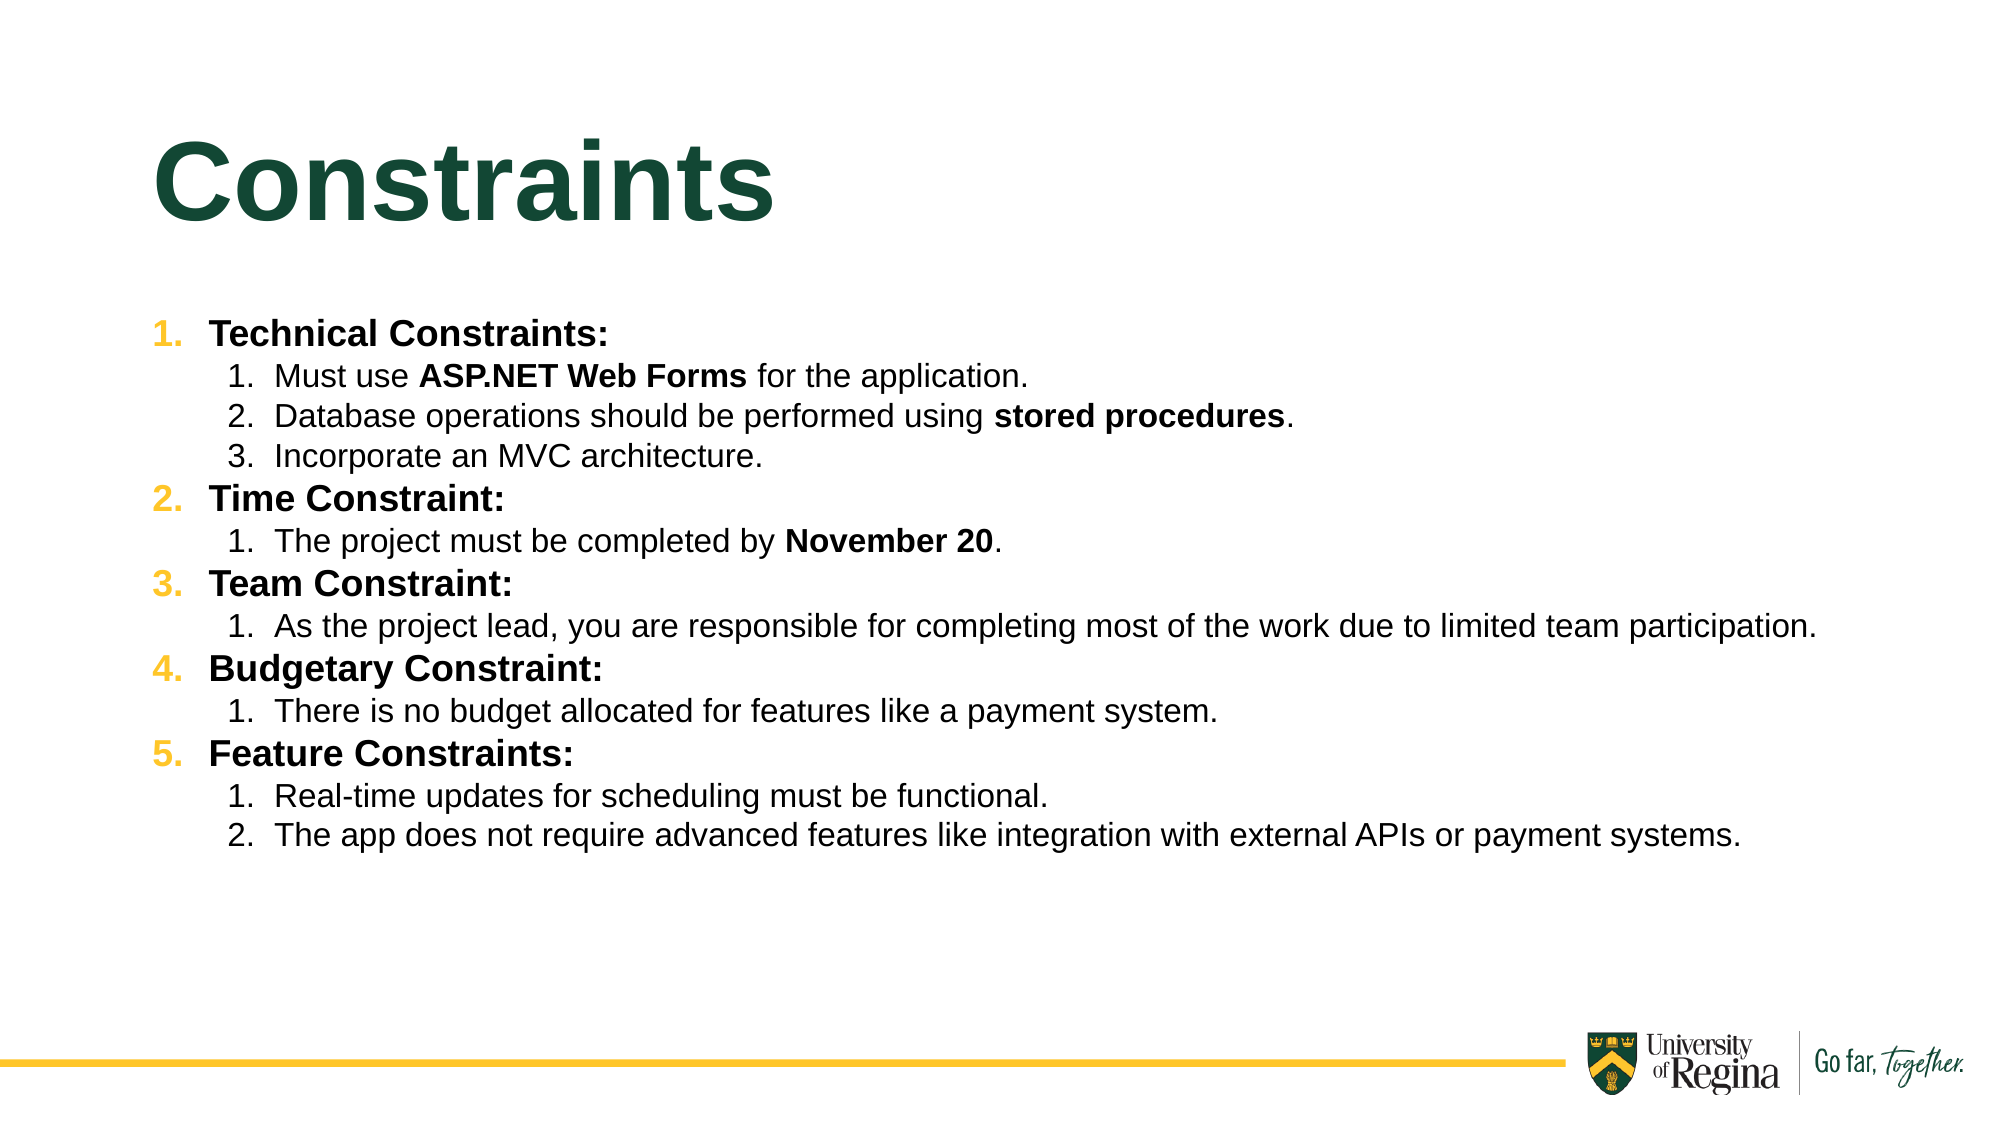

Constraints

Technical Constraints:
Must use ASP.NET Web Forms for the application.
Database operations should be performed using stored procedures.
Incorporate an MVC architecture.
Time Constraint:
The project must be completed by November 20.
Team Constraint:
As the project lead, you are responsible for completing most of the work due to limited team participation.
Budgetary Constraint:
There is no budget allocated for features like a payment system.
Feature Constraints:
Real-time updates for scheduling must be functional.
The app does not require advanced features like integration with external APIs or payment systems.